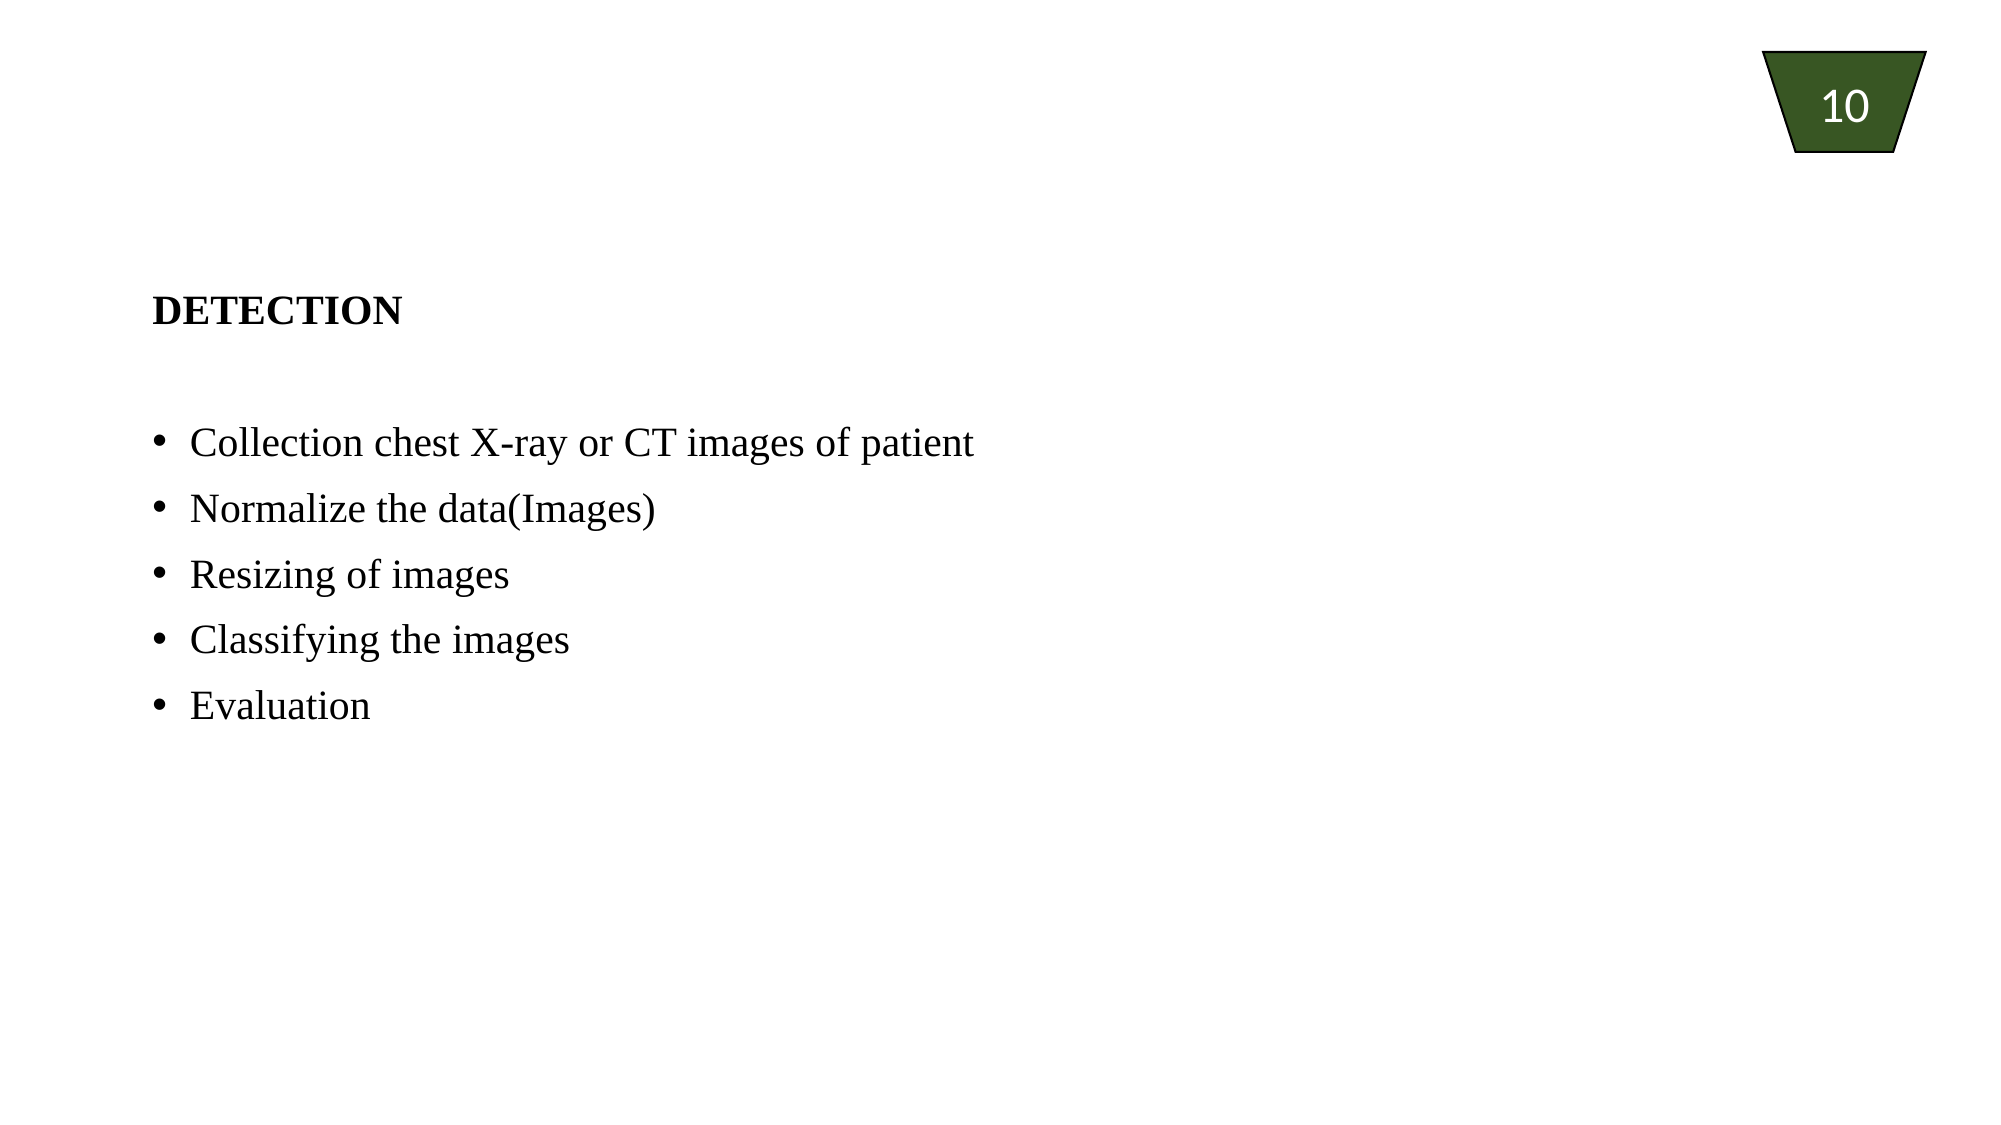

10

DETECTION

Collection chest X-ray or CT images of patient
Normalize the data(Images)
Resizing of images
Classifying the images
Evaluation

   .